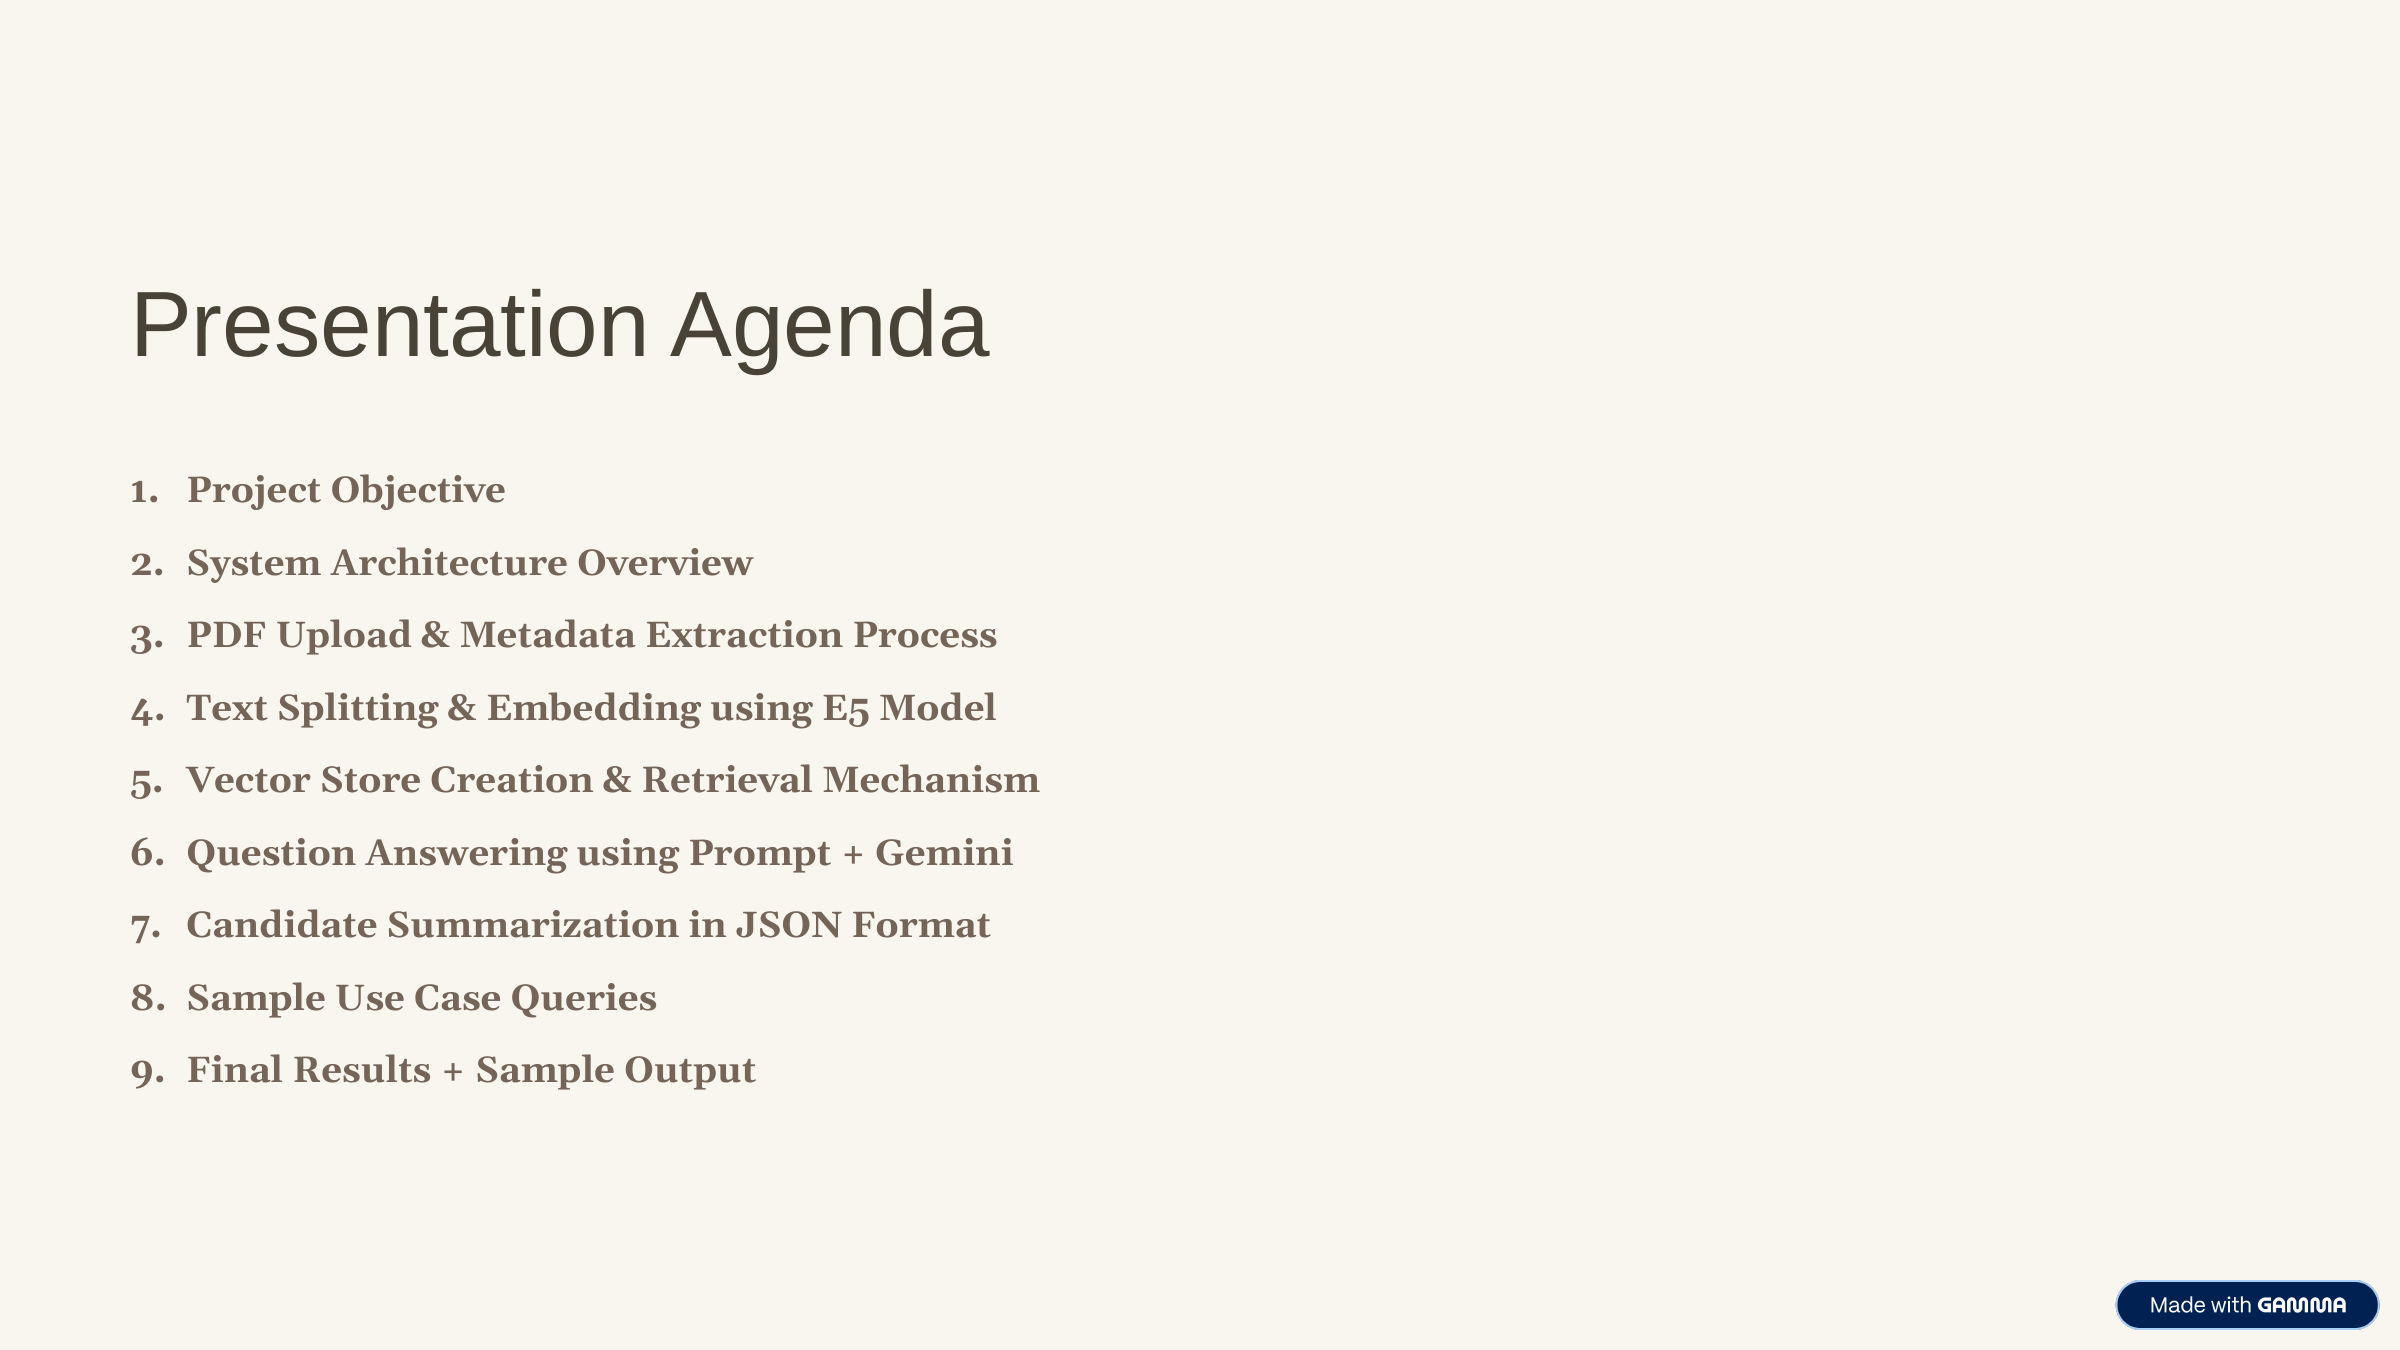

Presentation Agenda
Project Objective
System Architecture Overview
PDF Upload & Metadata Extraction Process
Text Splitting & Embedding using E5 Model
Vector Store Creation & Retrieval Mechanism
Question Answering using Prompt + Gemini
Candidate Summarization in JSON Format
Sample Use Case Queries
Final Results + Sample Output